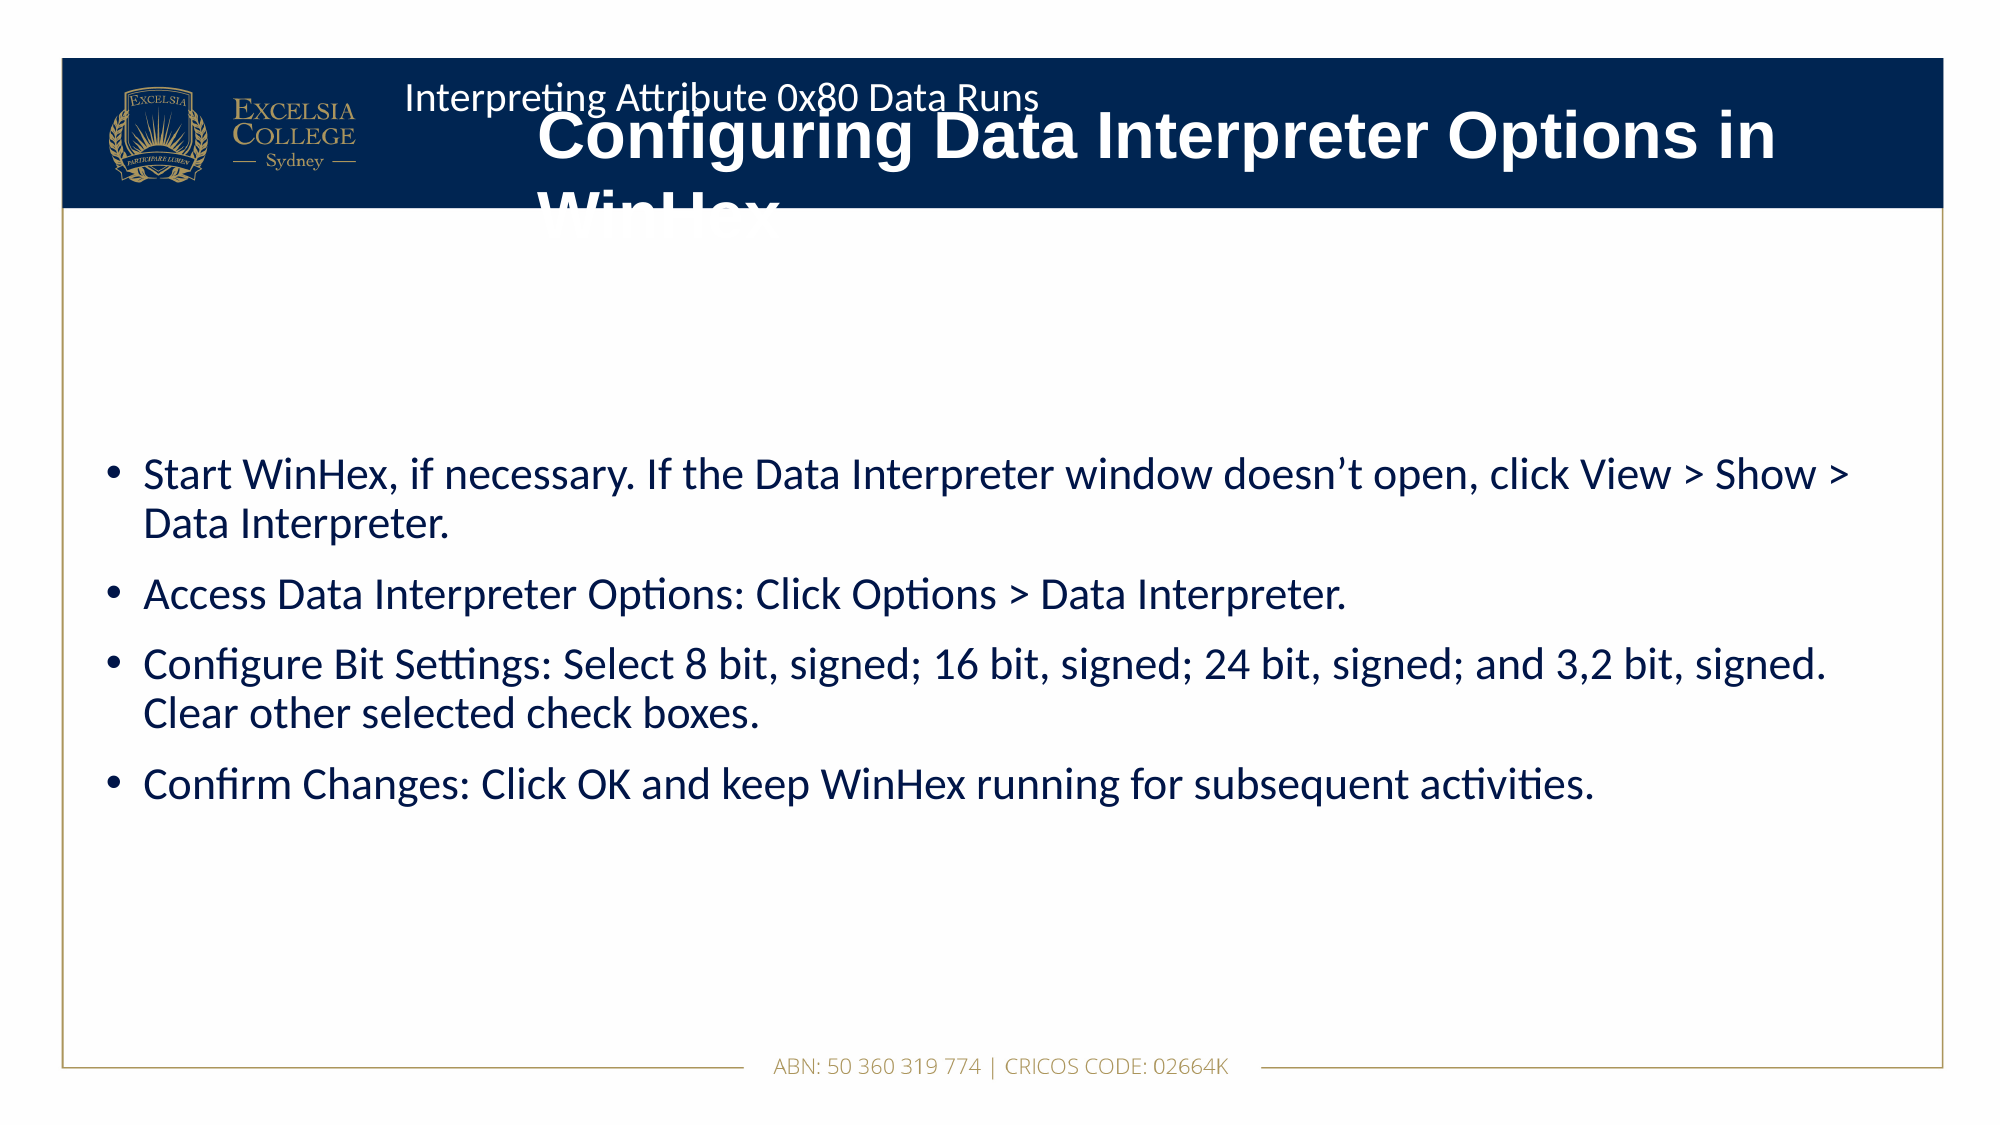

# Interpreting Attribute 0x80 Data Runs
Configuring Data Interpreter Options in WinHex
Start WinHex, if necessary. If the Data Interpreter window doesn’t open, click View > Show > Data Interpreter.
Access Data Interpreter Options: Click Options > Data Interpreter.
Configure Bit Settings: Select 8 bit, signed; 16 bit, signed; 24 bit, signed; and 3,2 bit, signed. Clear other selected check boxes.
Confirm Changes: Click OK and keep WinHex running for subsequent activities.